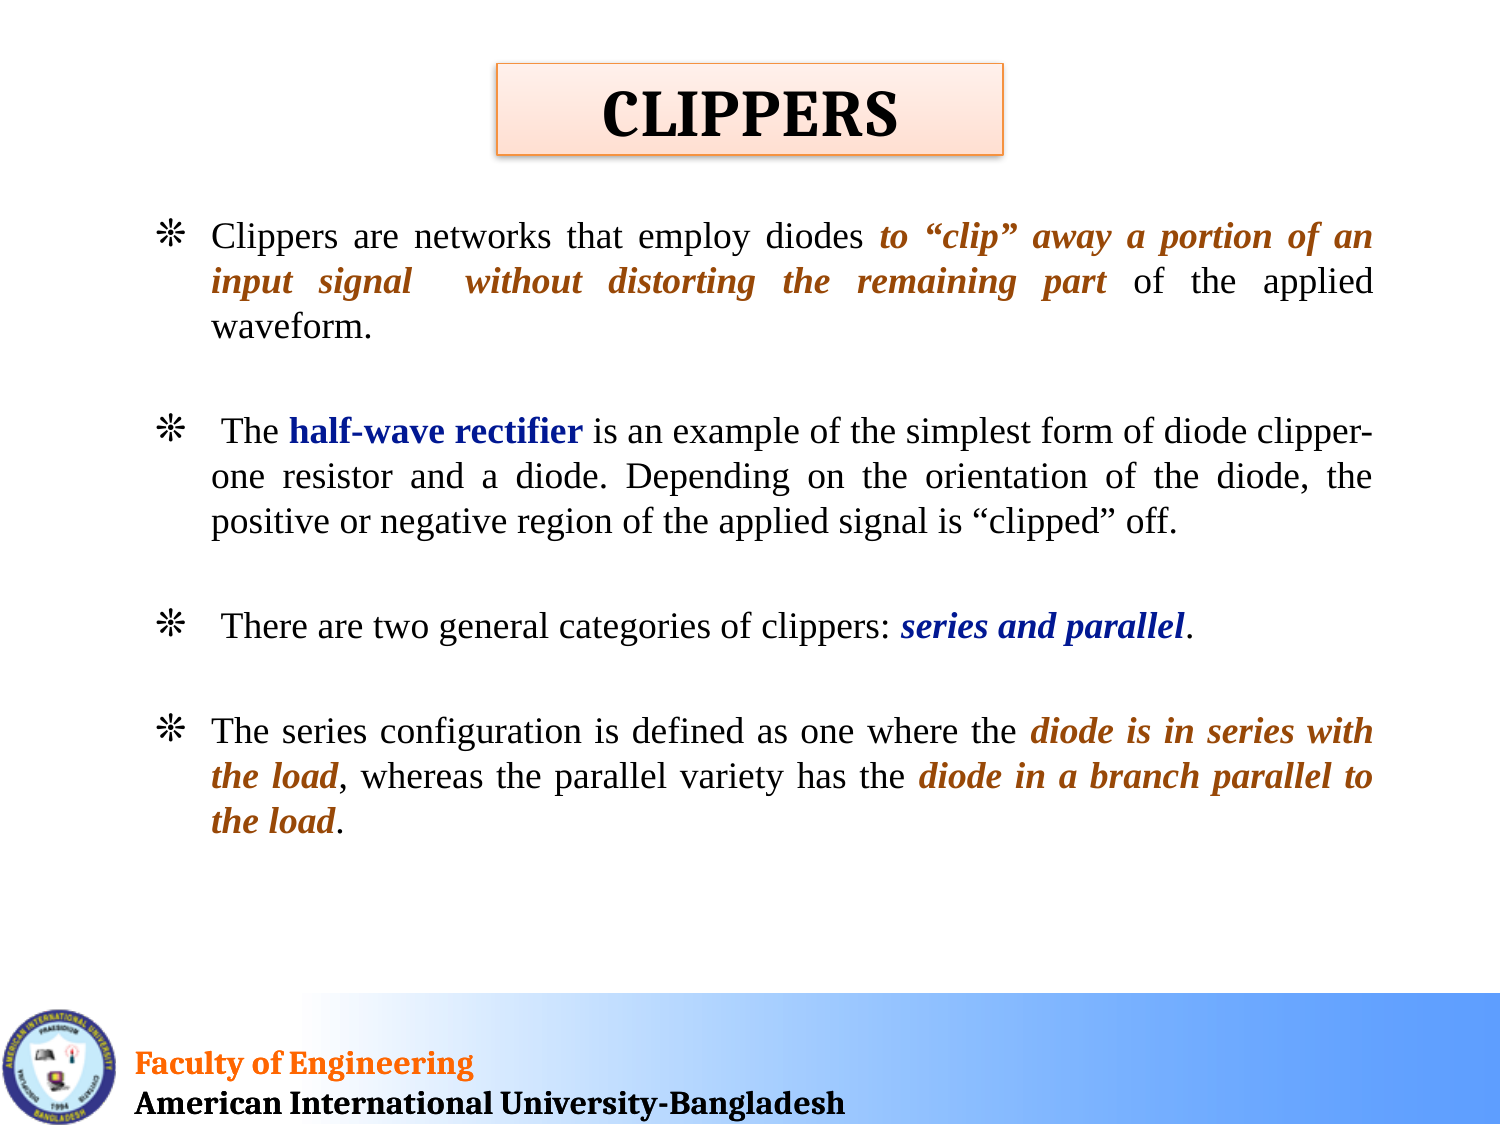

CLIPPERS
Clippers are networks that employ diodes to “clip” away a portion of an input signal  without distorting the remaining part of the applied waveform.

 The half-wave rectifier is an example of the simplest form of diode clipper- one resistor and a diode. Depending on the orientation of the diode, the positive or negative region of the applied signal is “clipped” off.

 There are two general categories of clippers: series and parallel.

The series configuration is defined as one where the diode is in series with the load, whereas the parallel variety has the diode in a branch parallel to the load.